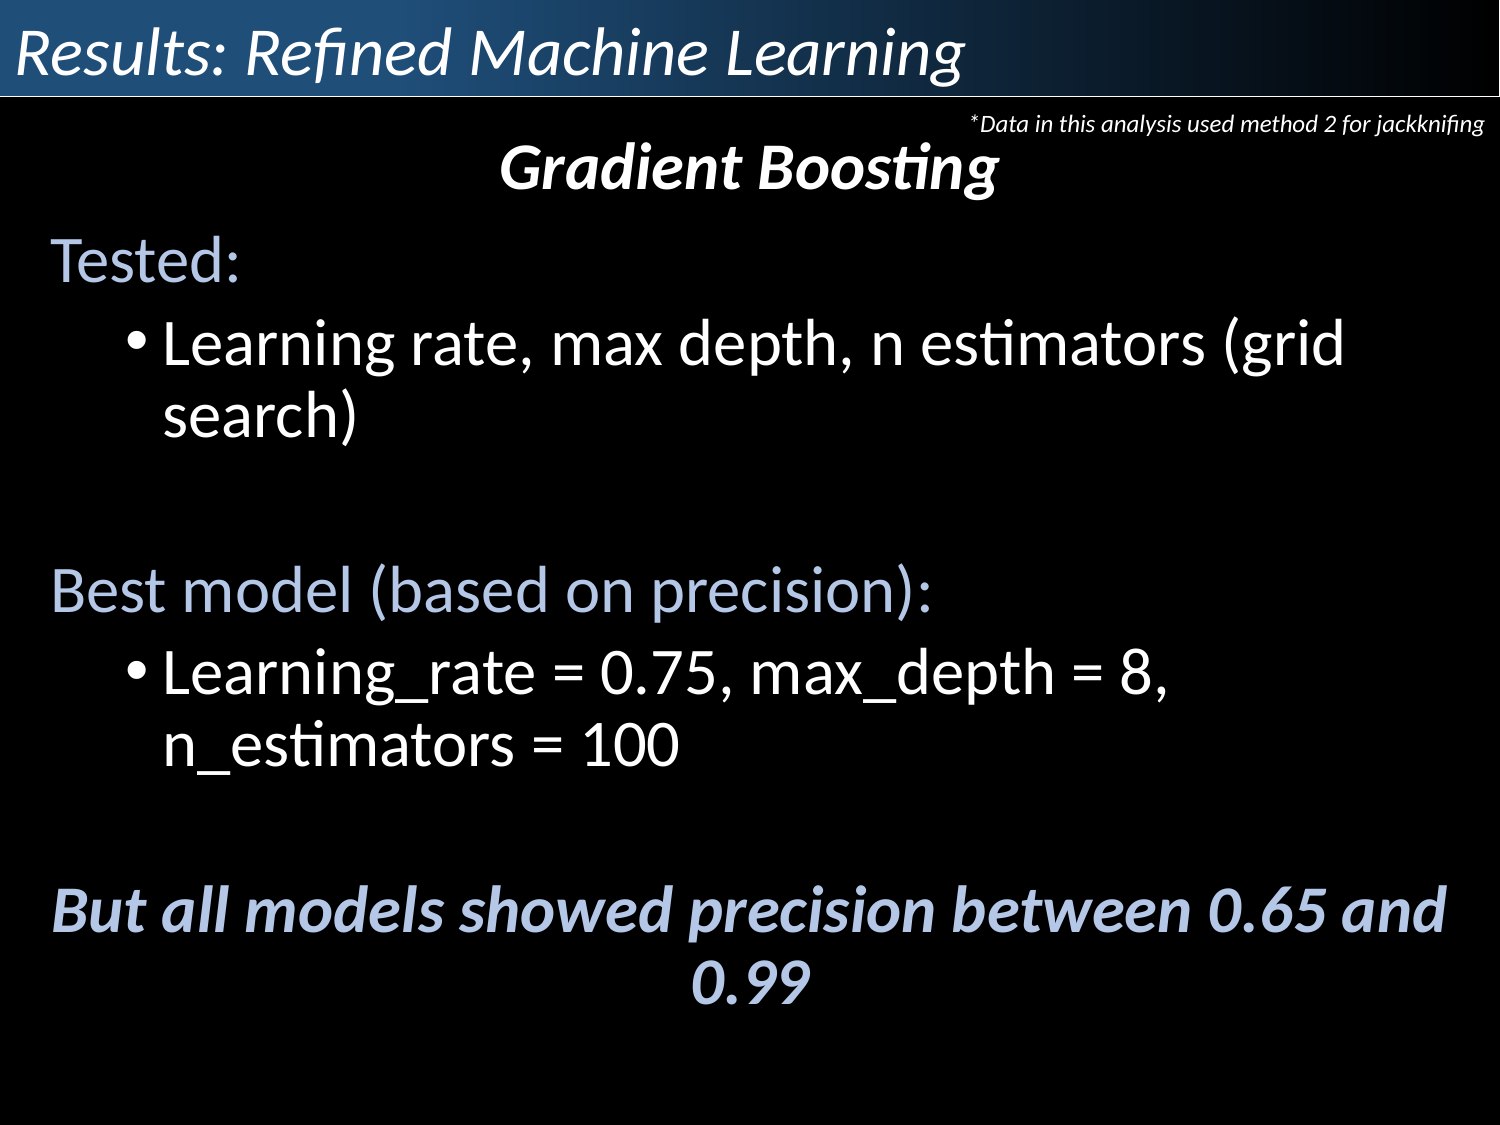

Results: Refined Machine Learning
*Data in this analysis used method 2 for jackknifing
Gradient Boosting
Tested:
Learning rate, max depth, n estimators (grid search)

Best model (based on precision):
Learning_rate = 0.75, max_depth = 8, n_estimators = 100

But all models showed precision between 0.65 and 0.99